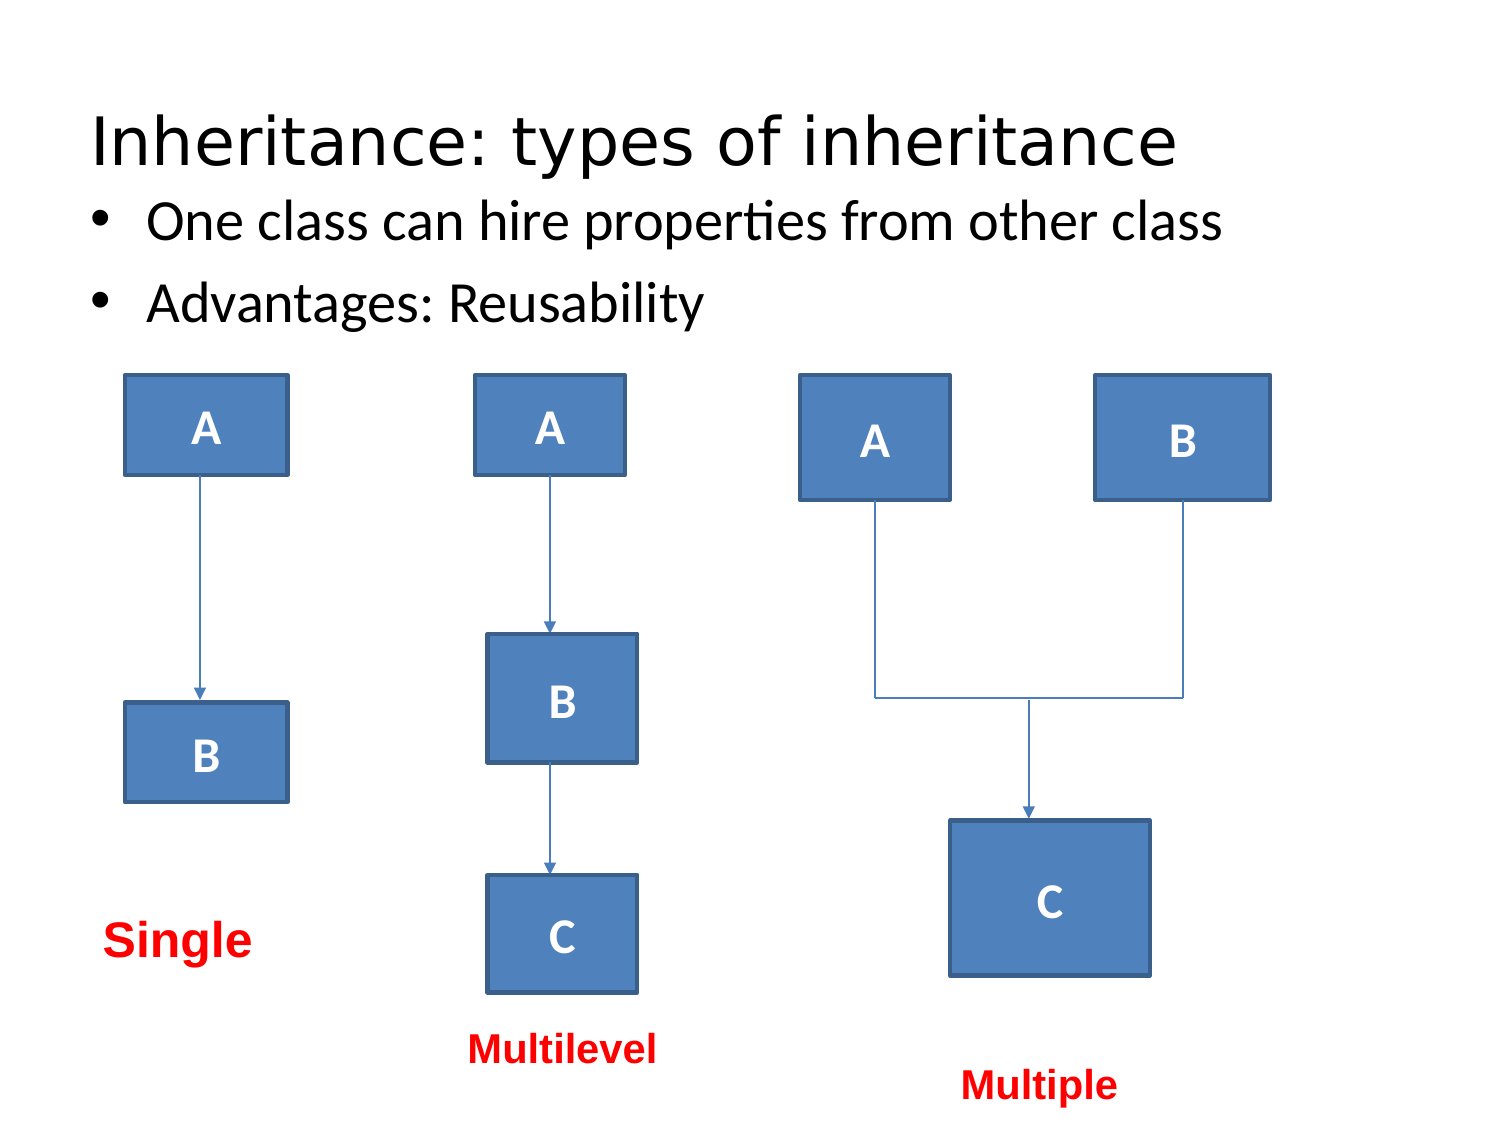

# Inheritance: types of inheritance
One class can hire properties from other class
Advantages: Reusability

A
A
A
B
B
B
C
C
Single
Multilevel
Multiple